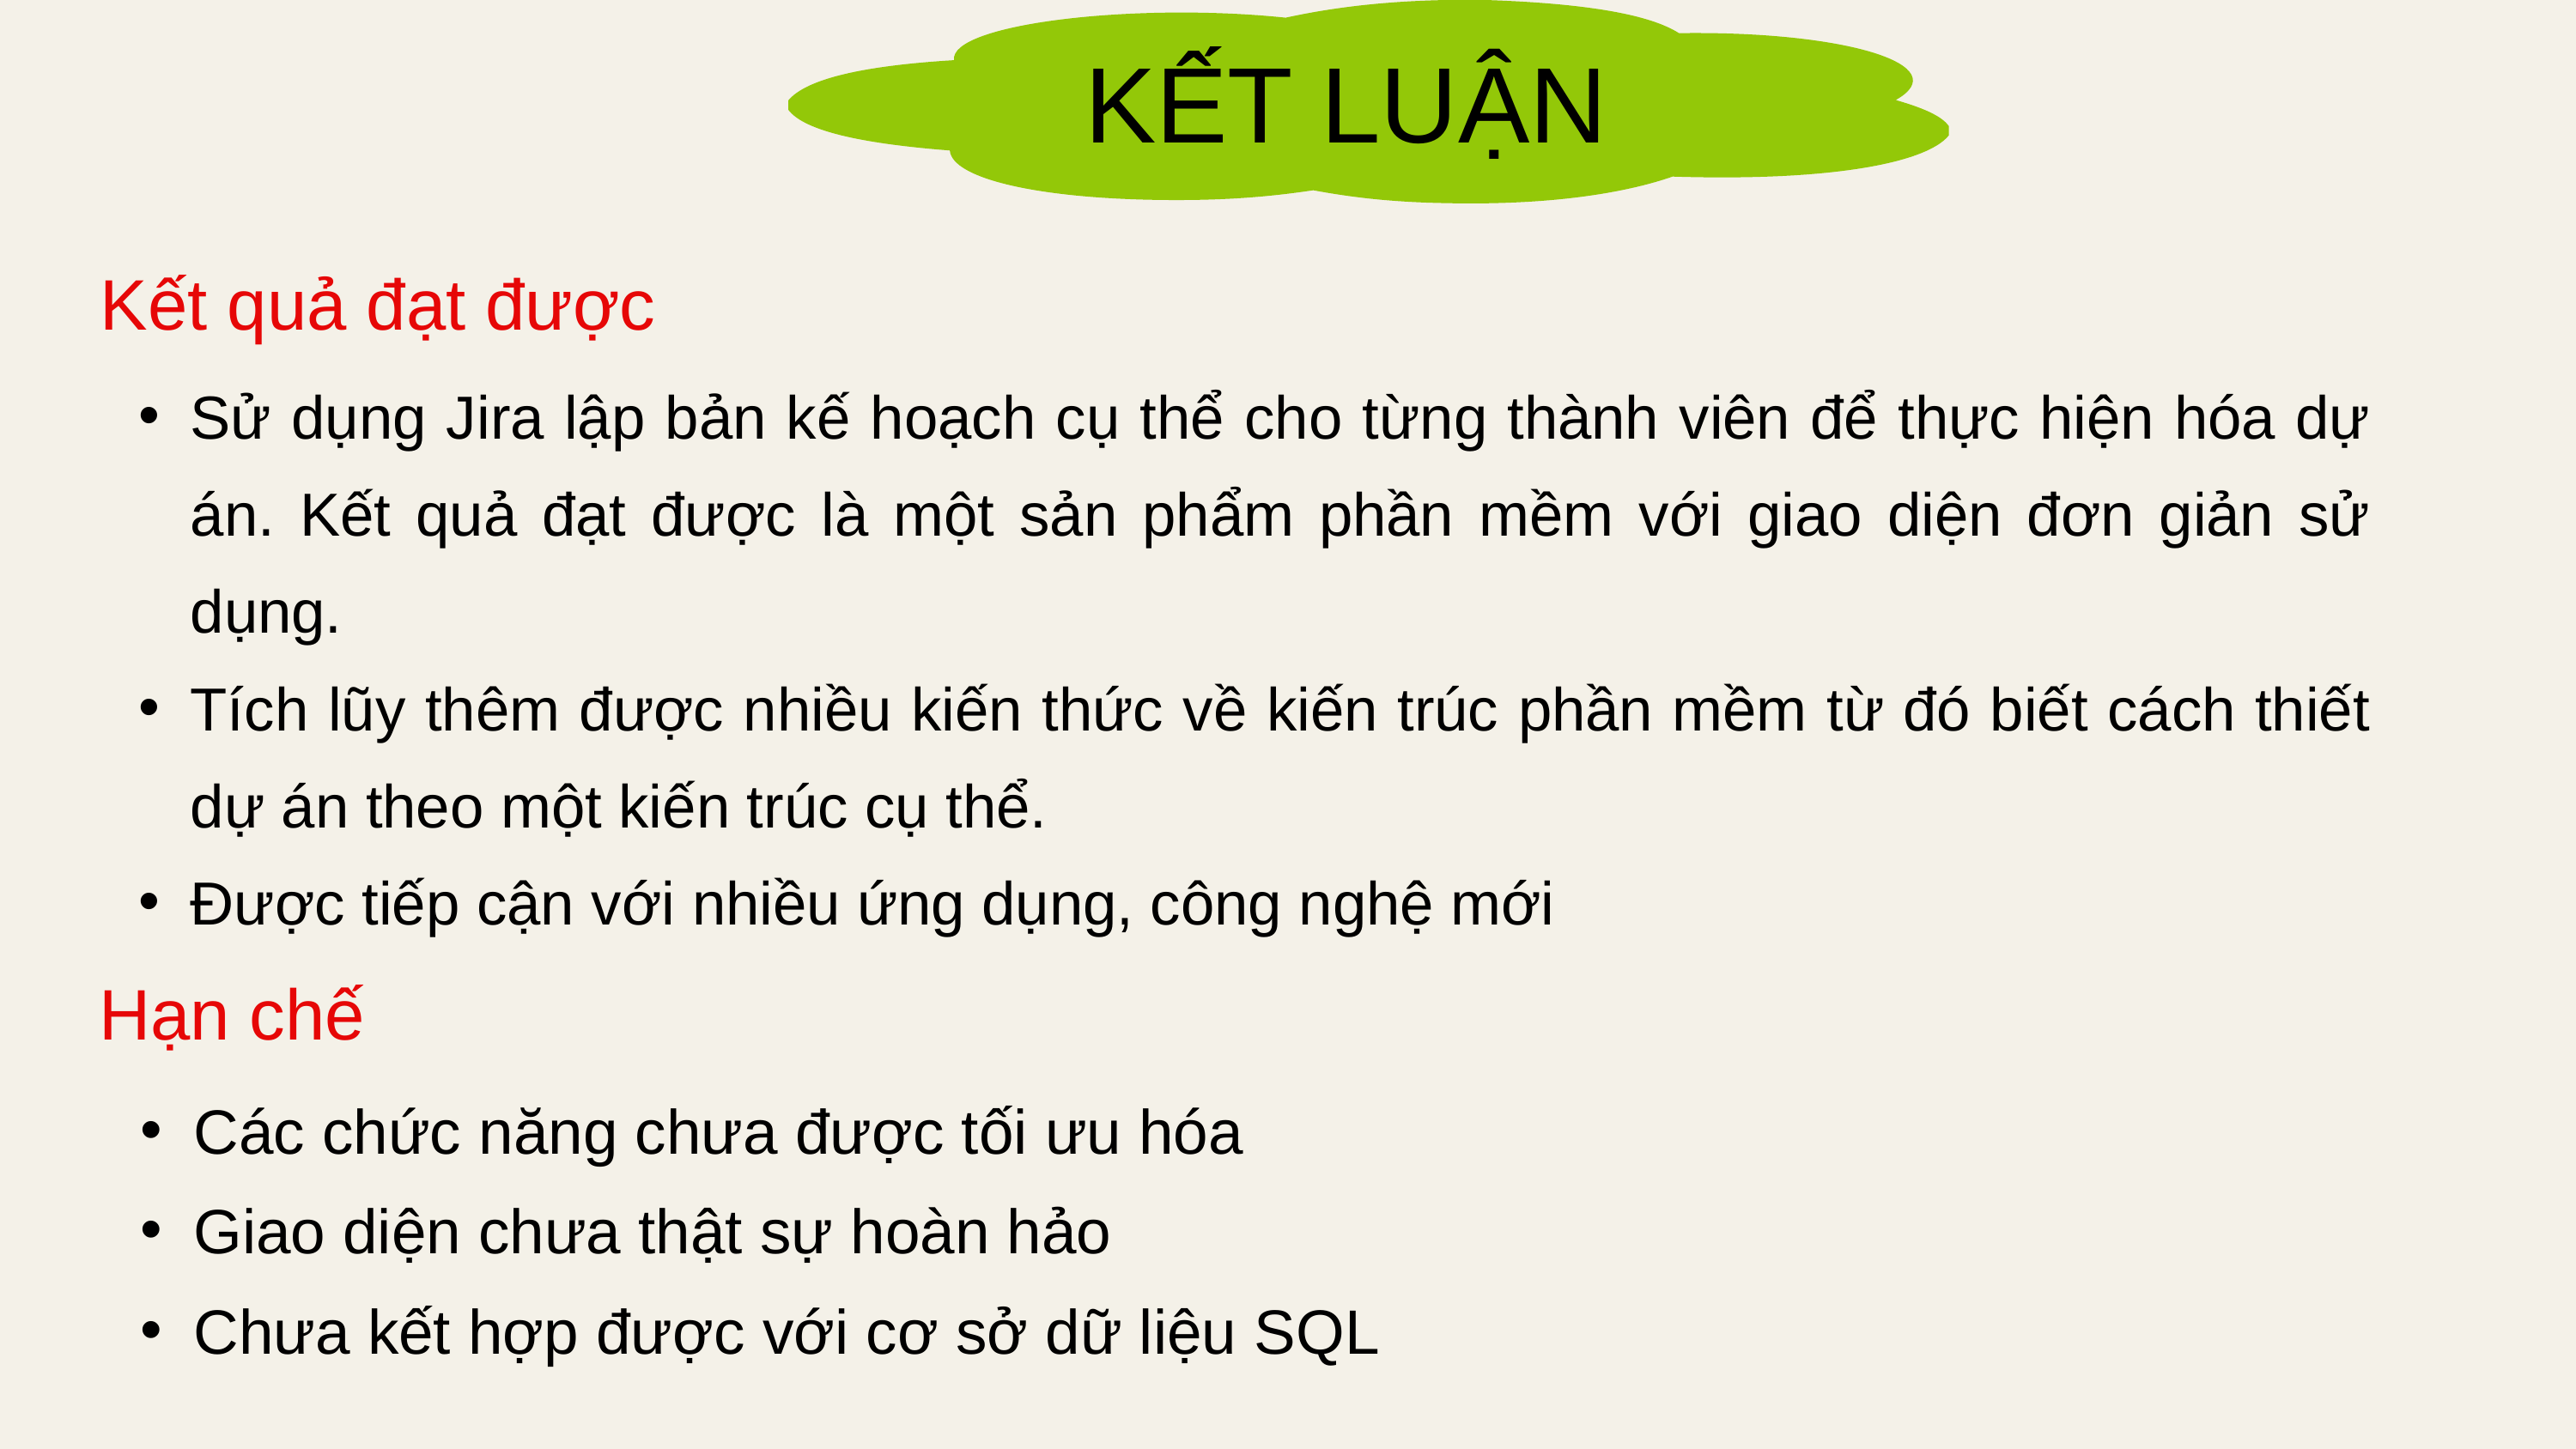

KẾT LUẬN
Kết quả đạt được
Sử dụng Jira lập bản kế hoạch cụ thể cho từng thành viên để thực hiện hóa dự án. Kết quả đạt được là một sản phẩm phần mềm với giao diện đơn giản sử dụng.
Tích lũy thêm được nhiều kiến thức về kiến trúc phần mềm từ đó biết cách thiết dự án theo một kiến trúc cụ thể.
Được tiếp cận với nhiều ứng dụng, công nghệ mới
Hạn chế
Các chức năng chưa được tối ưu hóa
Giao diện chưa thật sự hoàn hảo
Chưa kết hợp được với cơ sở dữ liệu SQL